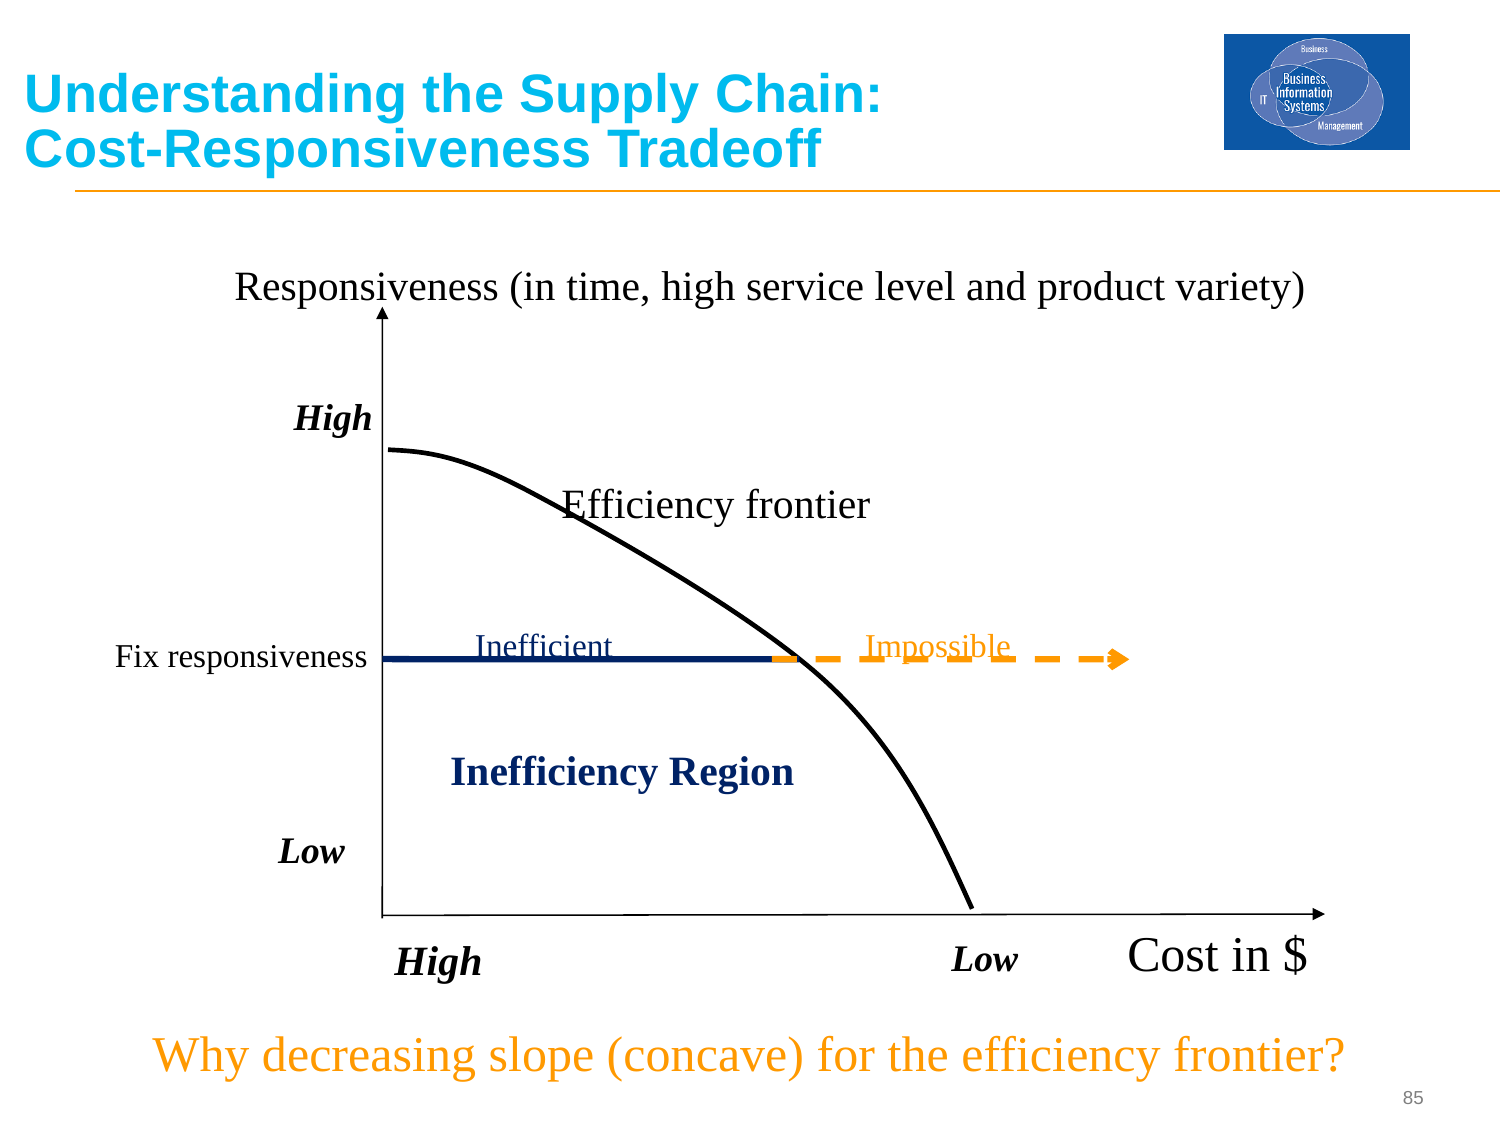

# Understanding the Supply Chain: Cost-Responsiveness Tradeoff
Responsiveness (in time, high service level and product variety)

High

Efficiency frontier
Inefficient
Impossible
Fix responsiveness

Inefficiency Region
Low

Cost in $
High
Low
Why decreasing slope (concave) for the efficiency frontier?